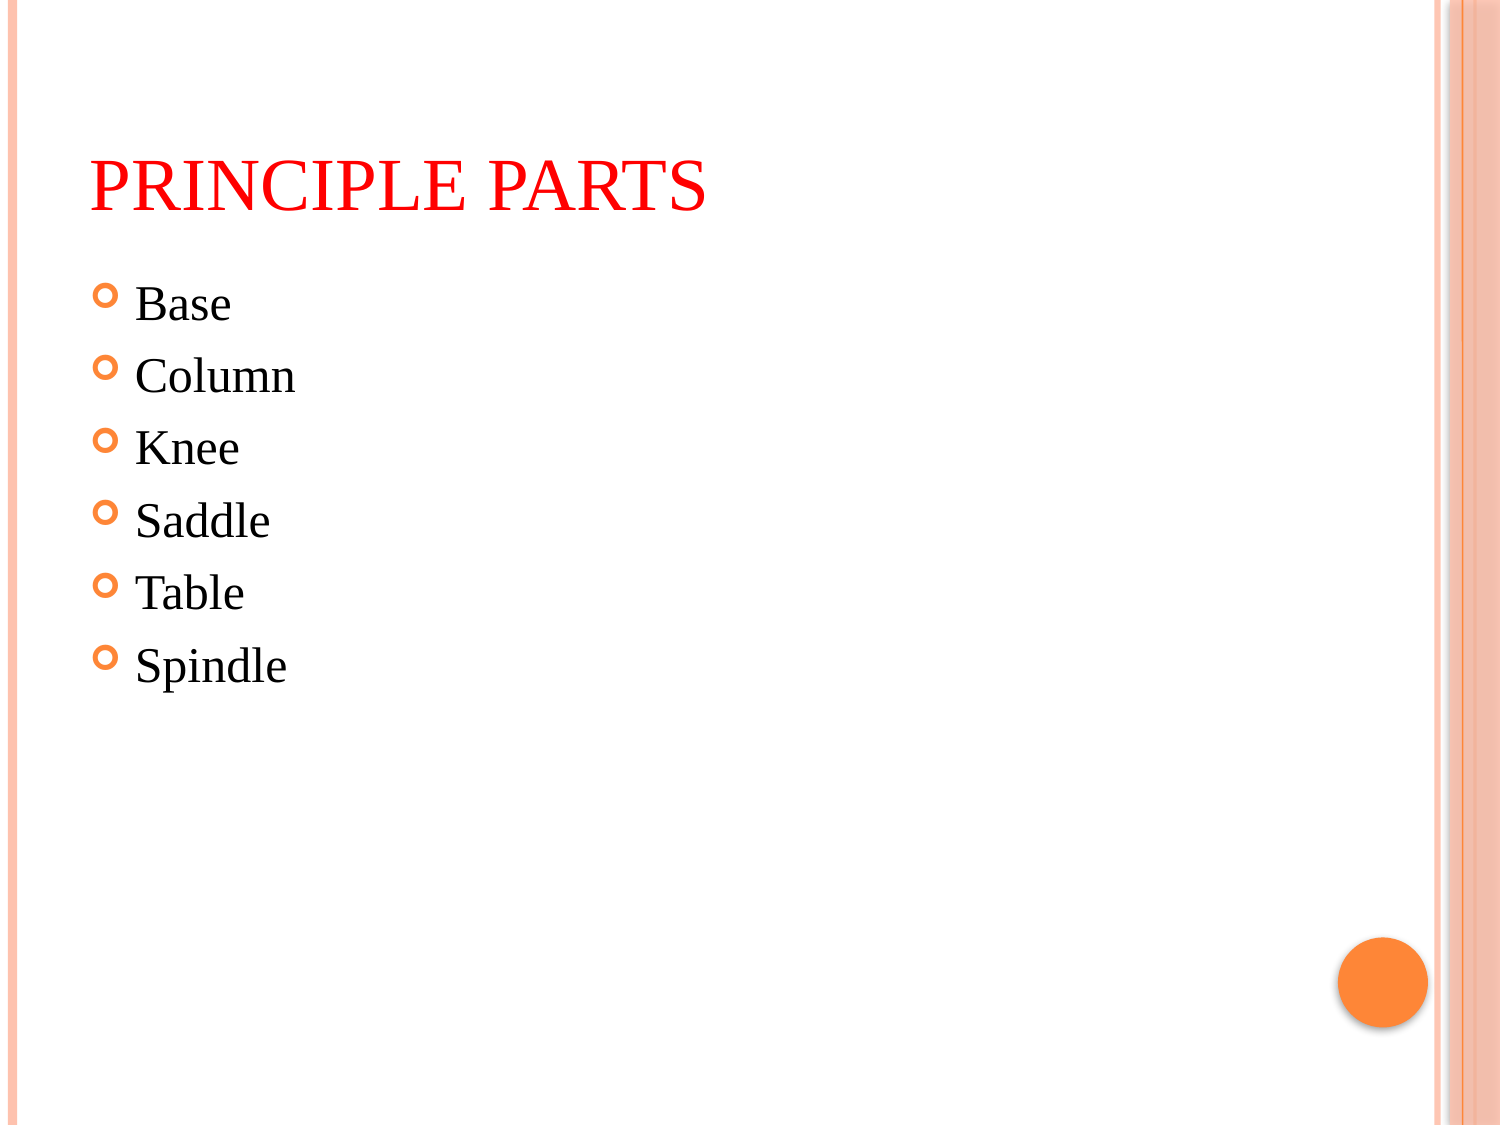

# Principle parts
Base
Column
Knee
Saddle
Table
Spindle